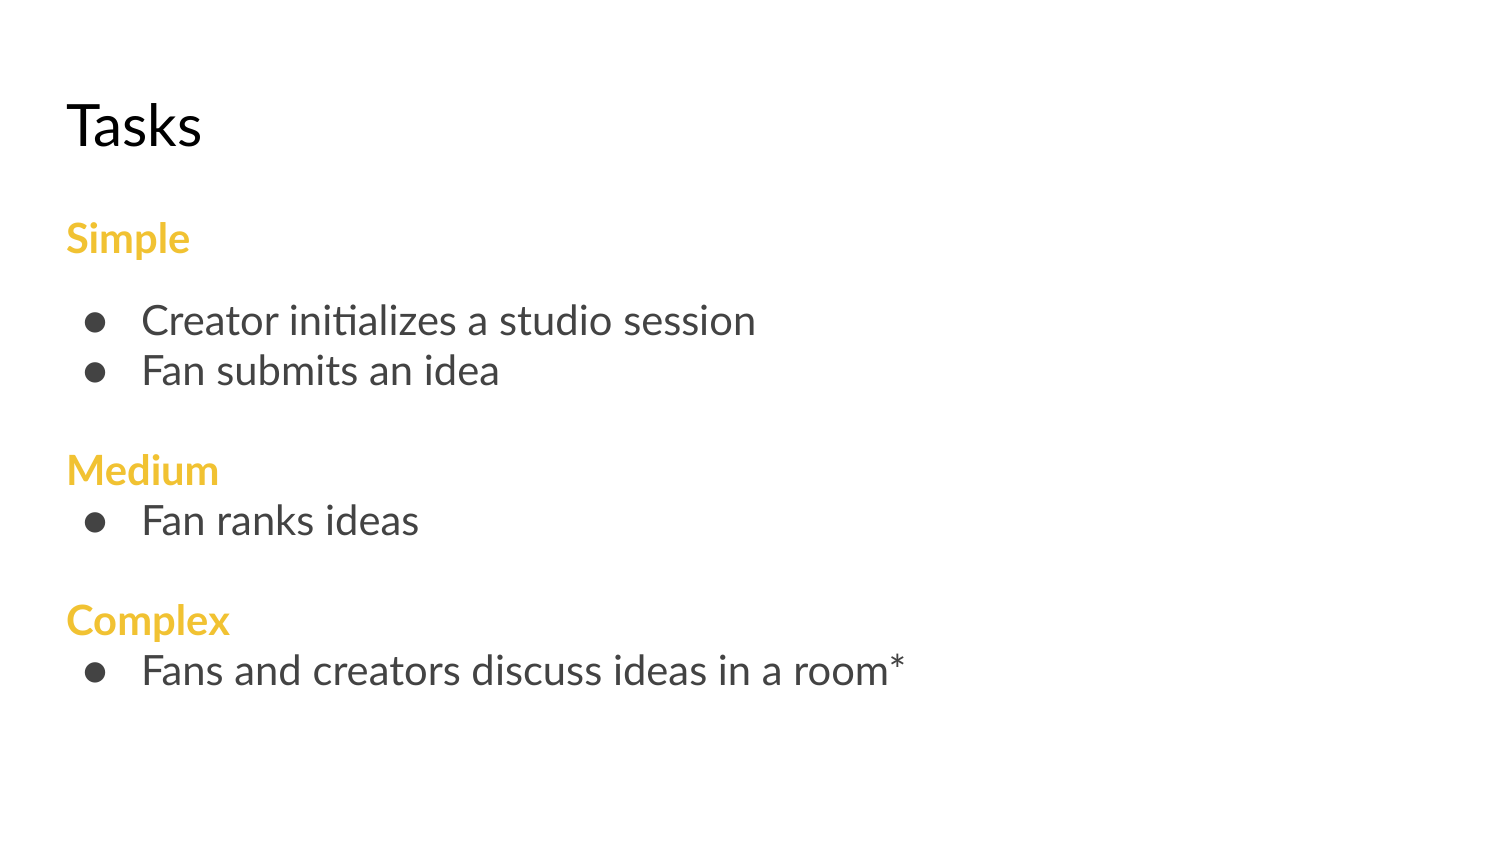

# Tasks
Simple
Creator initializes a studio session
Fan submits an idea

Medium
Fan ranks ideas

Complex
Fans and creators discuss ideas in a room*